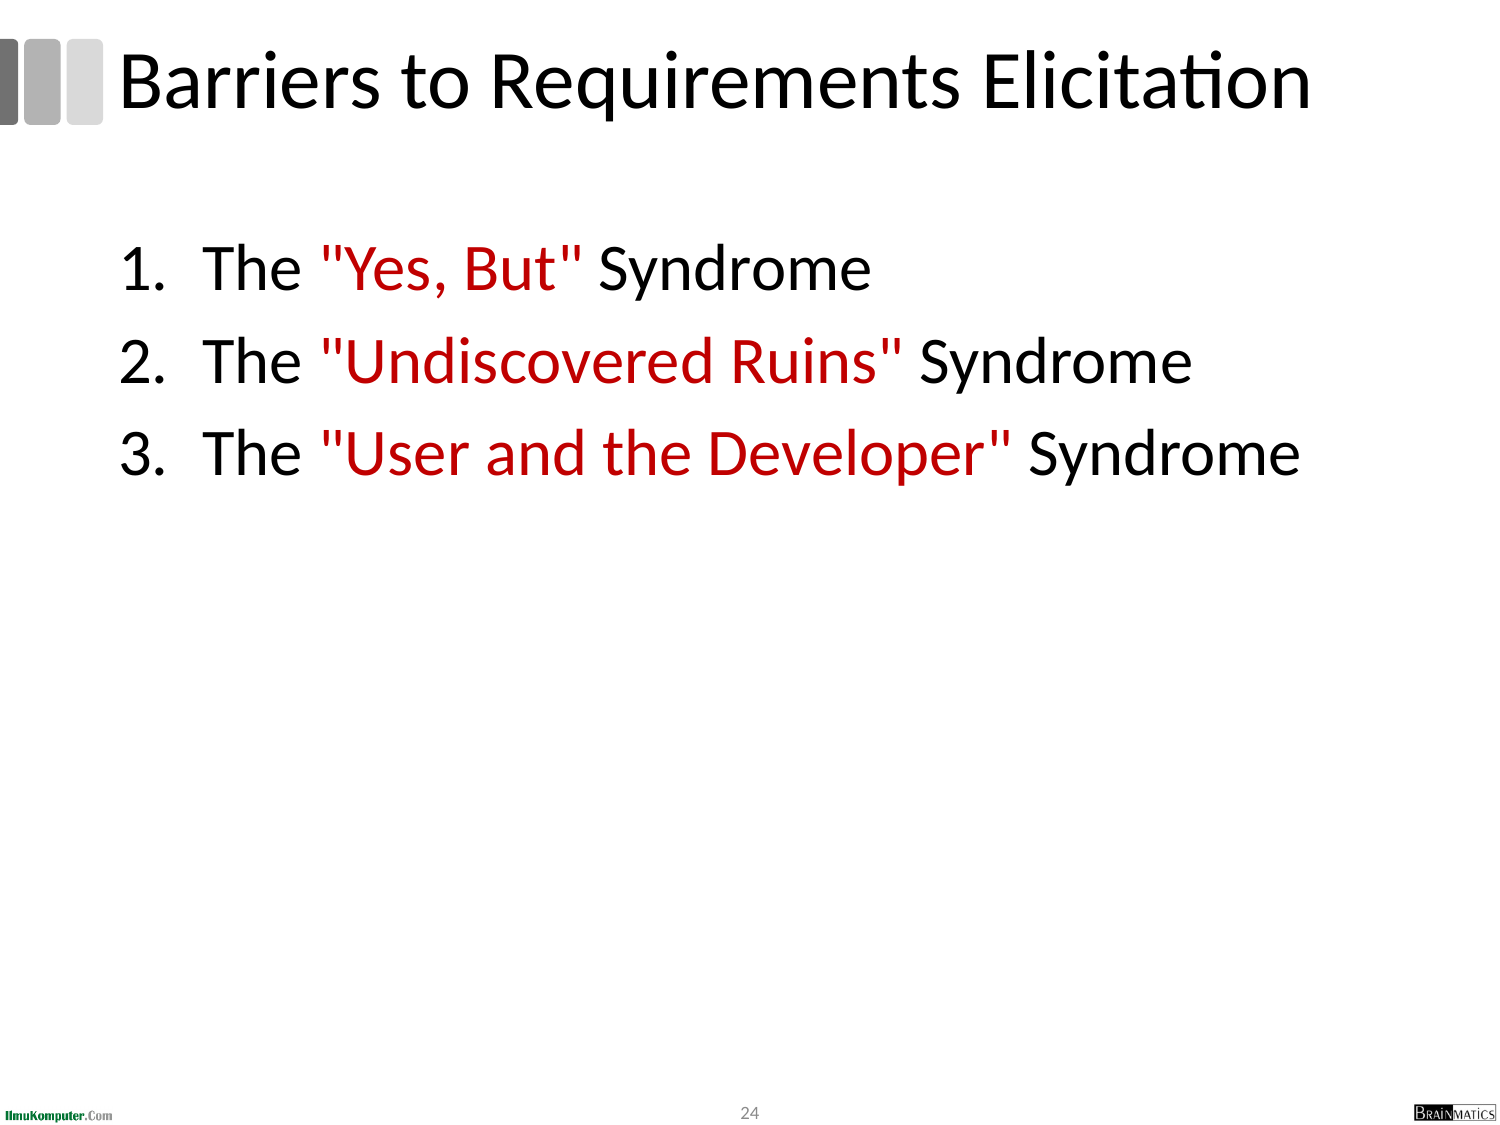

# Barriers to Requirements Elicitation
The "Yes, But" Syndrome
The "Undiscovered Ruins" Syndrome
The "User and the Developer" Syndrome
24